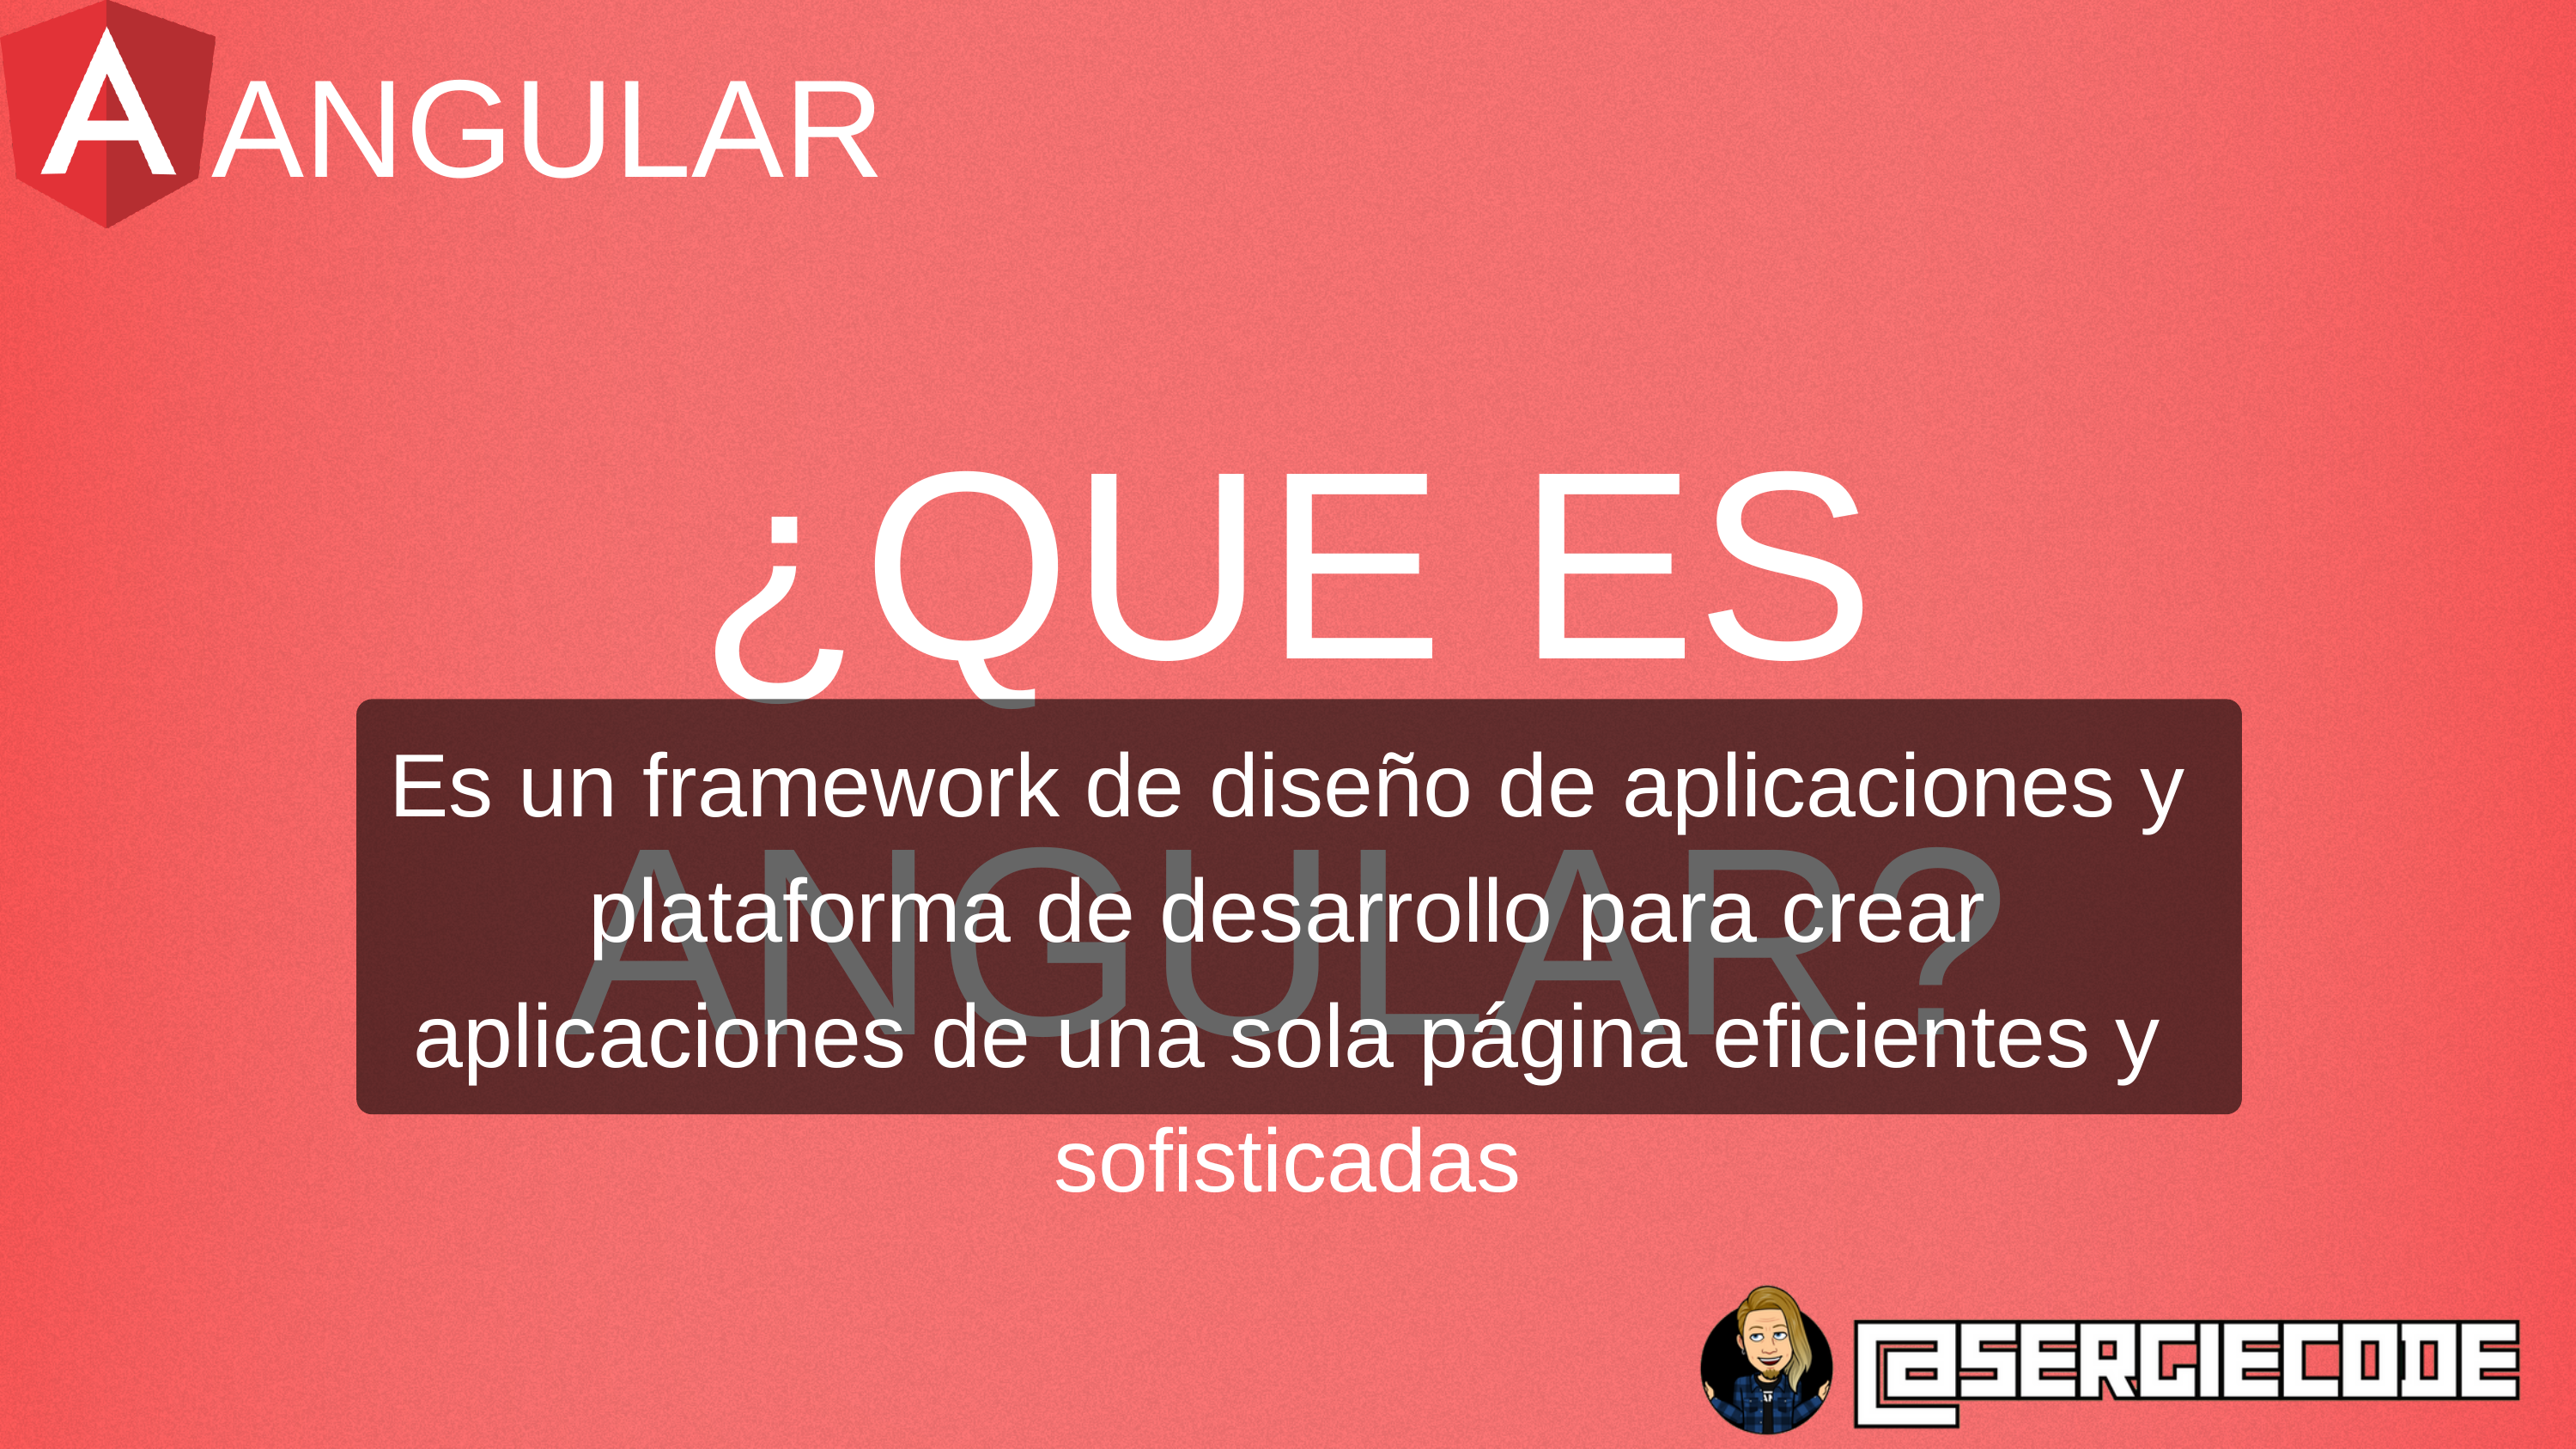

ANGULAR
¿QUE ES ANGULAR?

Es un framework de diseño de aplicaciones y plataforma de desarrollo para crear aplicaciones de una sola página eficientes y sofisticadas